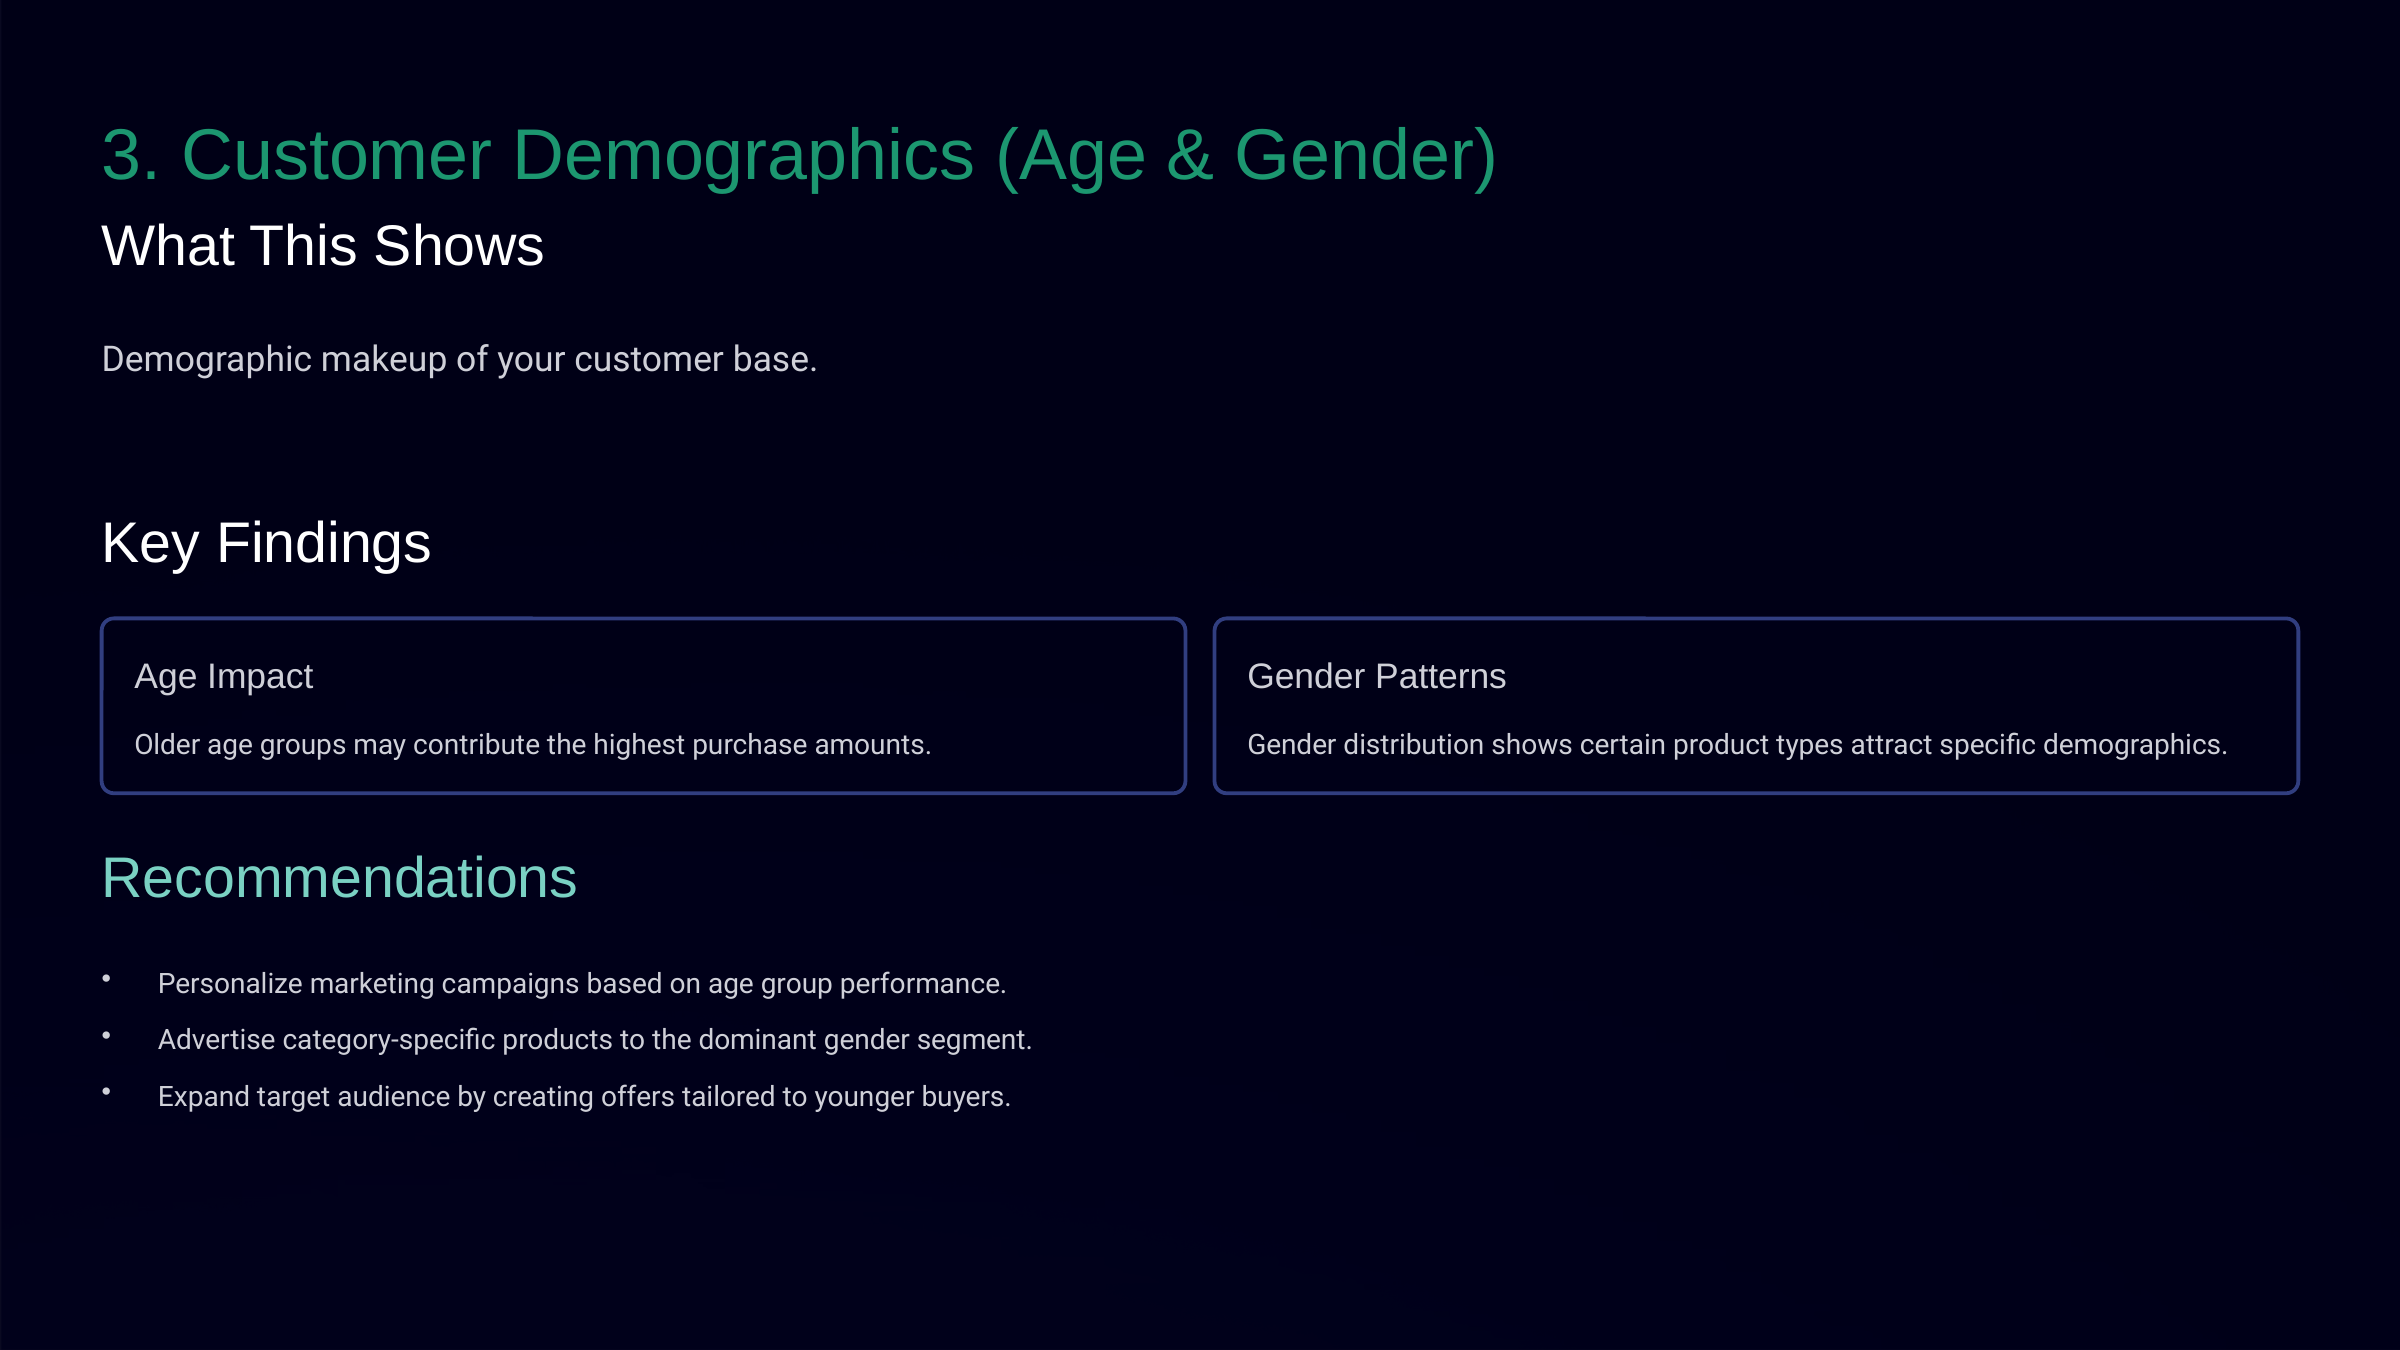

3. Customer Demographics (Age & Gender)
What This Shows
Demographic makeup of your customer base.

Key Findings

Age Impact
Gender Patterns
Older age groups may contribute the highest purchase amounts.
Gender distribution shows certain product types attract specific demographics.
Recommendations
Personalize marketing campaigns based on age group performance.
Advertise category‑specific products to the dominant gender segment.
Expand target audience by creating offers tailored to younger buyers.